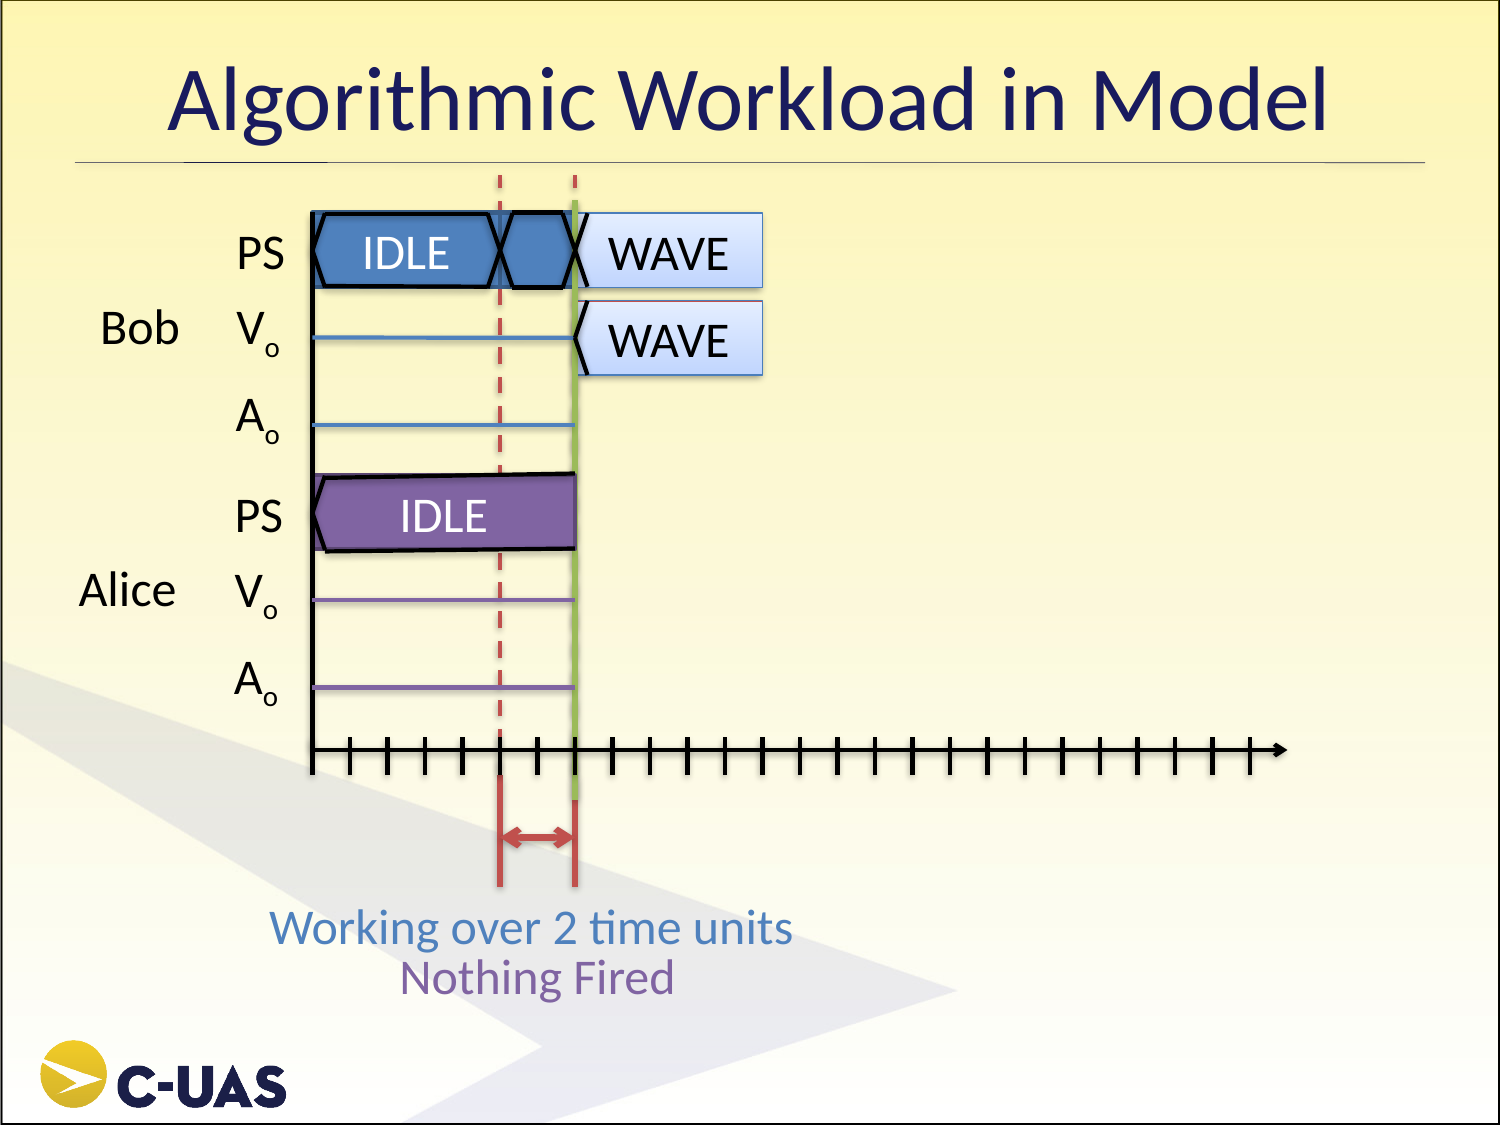

# Algorithmic Workload in Model
PS
IDLE

WAVE
Bob
Vo
WAVE
Ao
PS
IDLE
Alice
Vo
Ao
Working over 2 time units
Nothing Fired